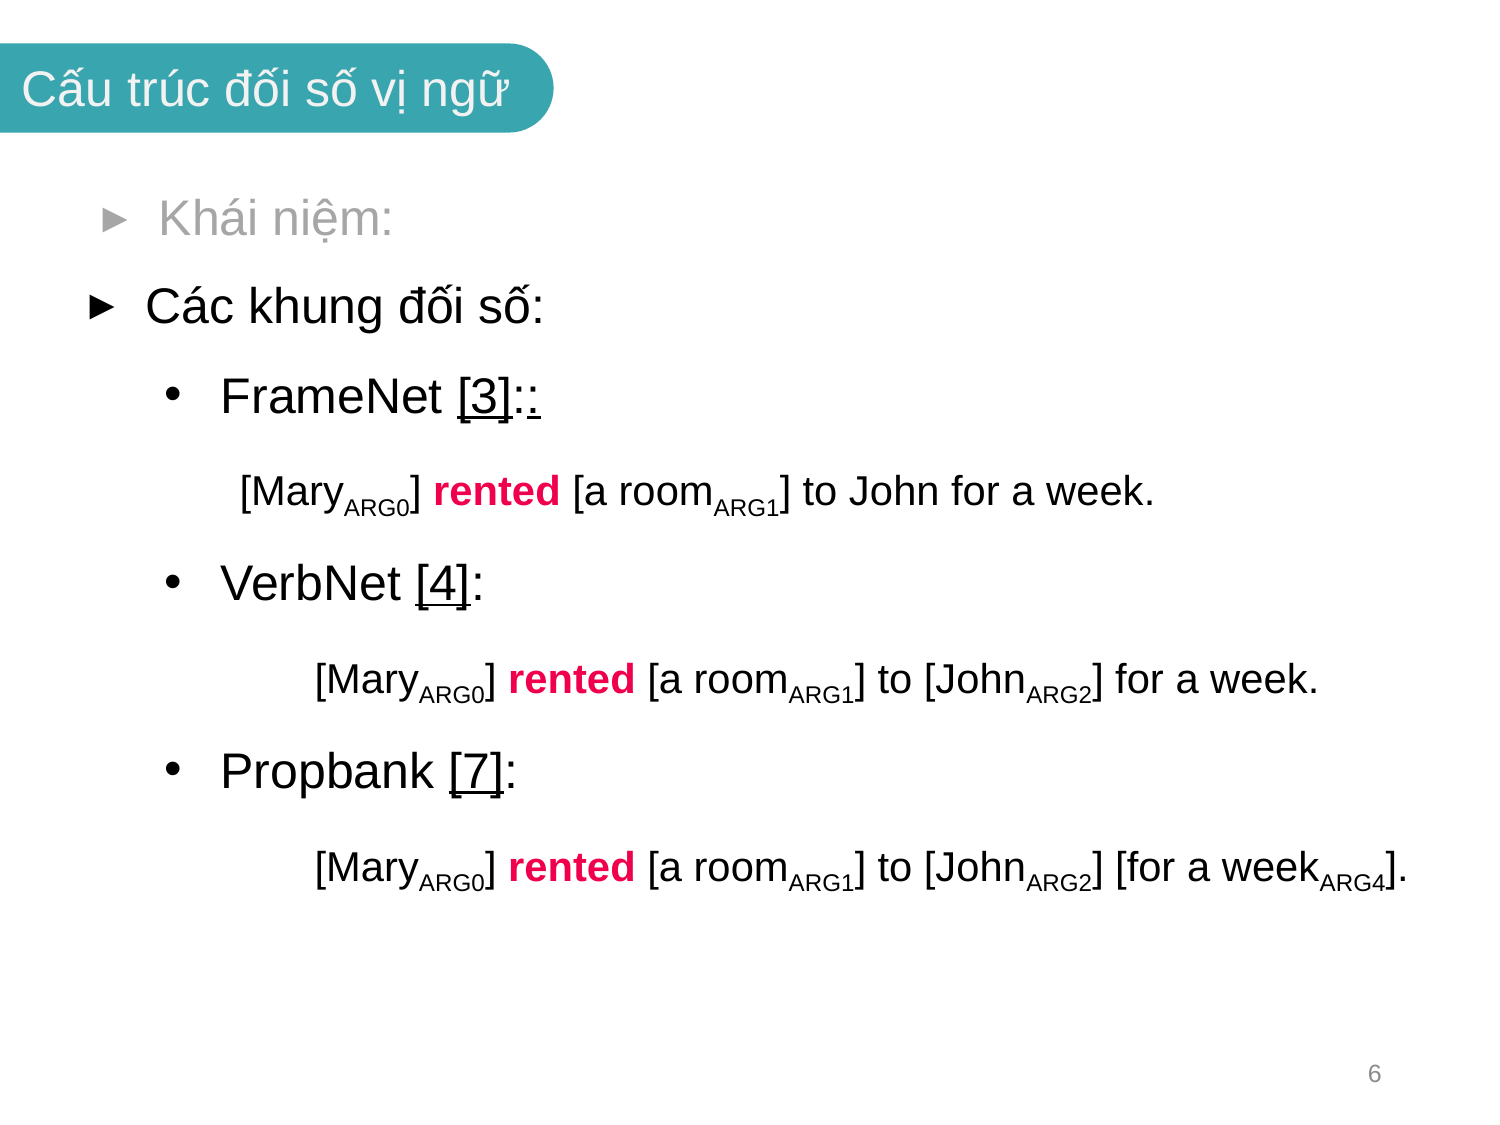

Cấu trúc đối số vị ngữ
Khái niệm:
Các khung đối số:
FrameNet [3]::
[MaryARG0] rented [a roomARG1] to John for a week.
VerbNet [4]:
	[MaryARG0] rented [a roomARG1] to [JohnARG2] for a week.
Propbank [7]:
	[MaryARG0] rented [a roomARG1] to [JohnARG2] [for a weekARG4].
6